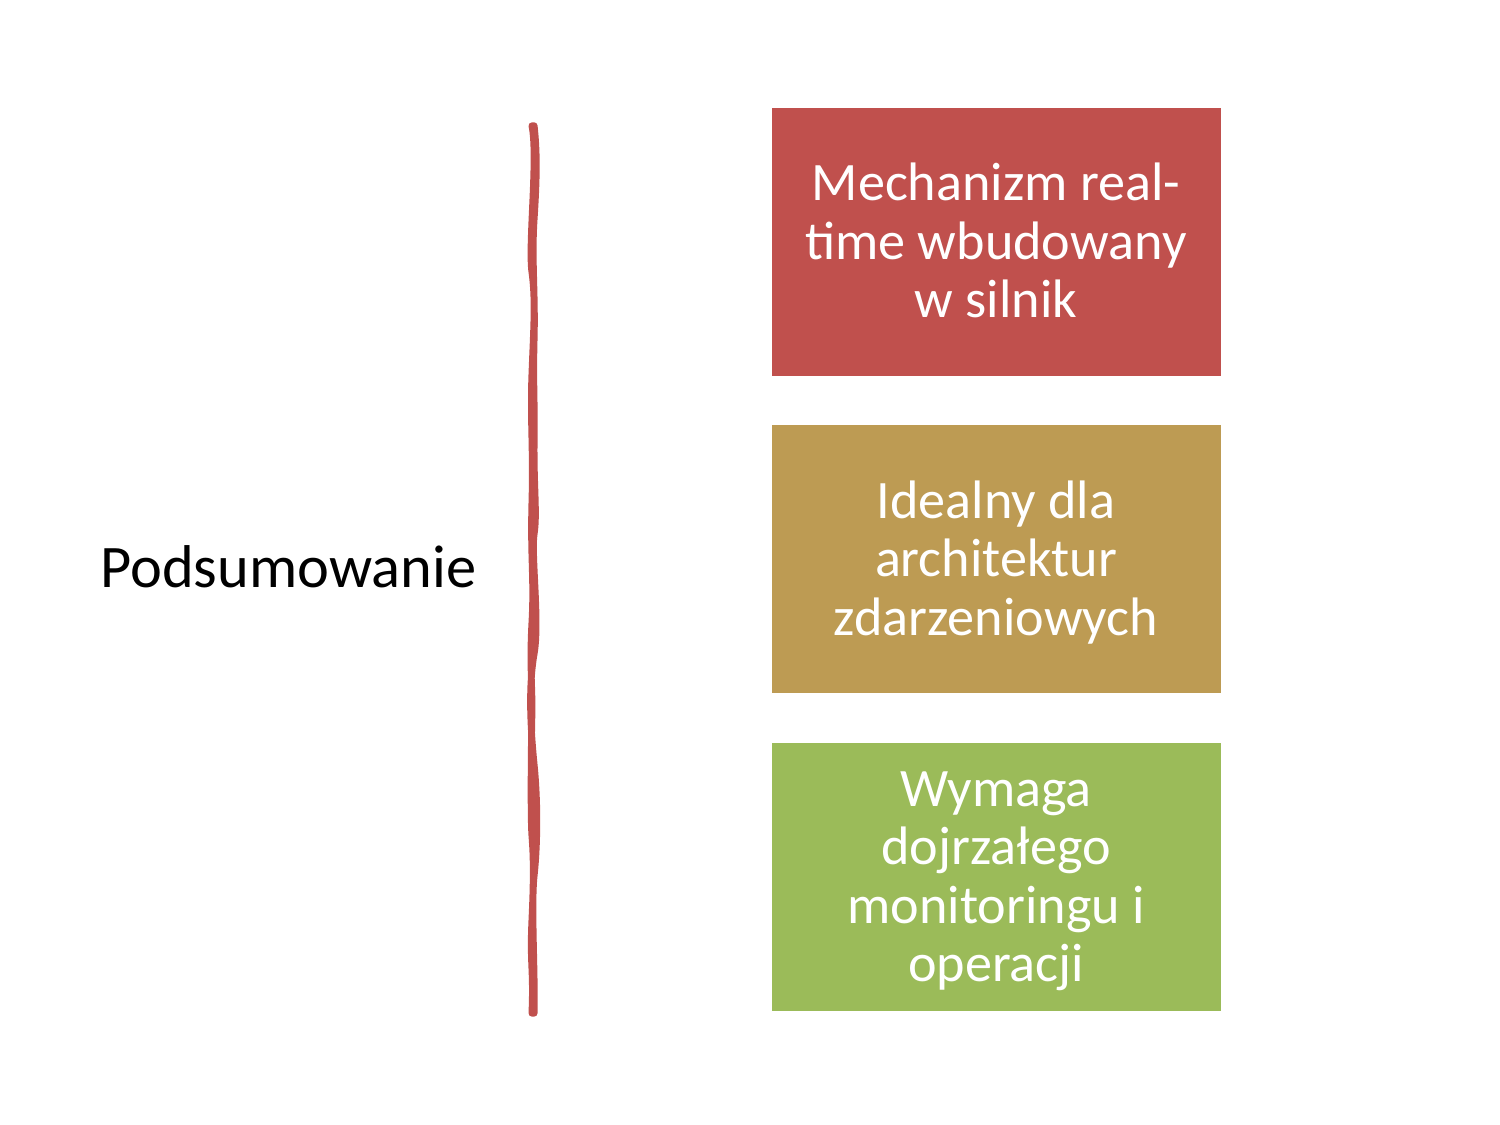

Mechanizm real-time wbudowany w silnik
Idealny dla architektur zdarzeniowych
Wymaga dojrzałego monitoringu i operacji
# Podsumowanie